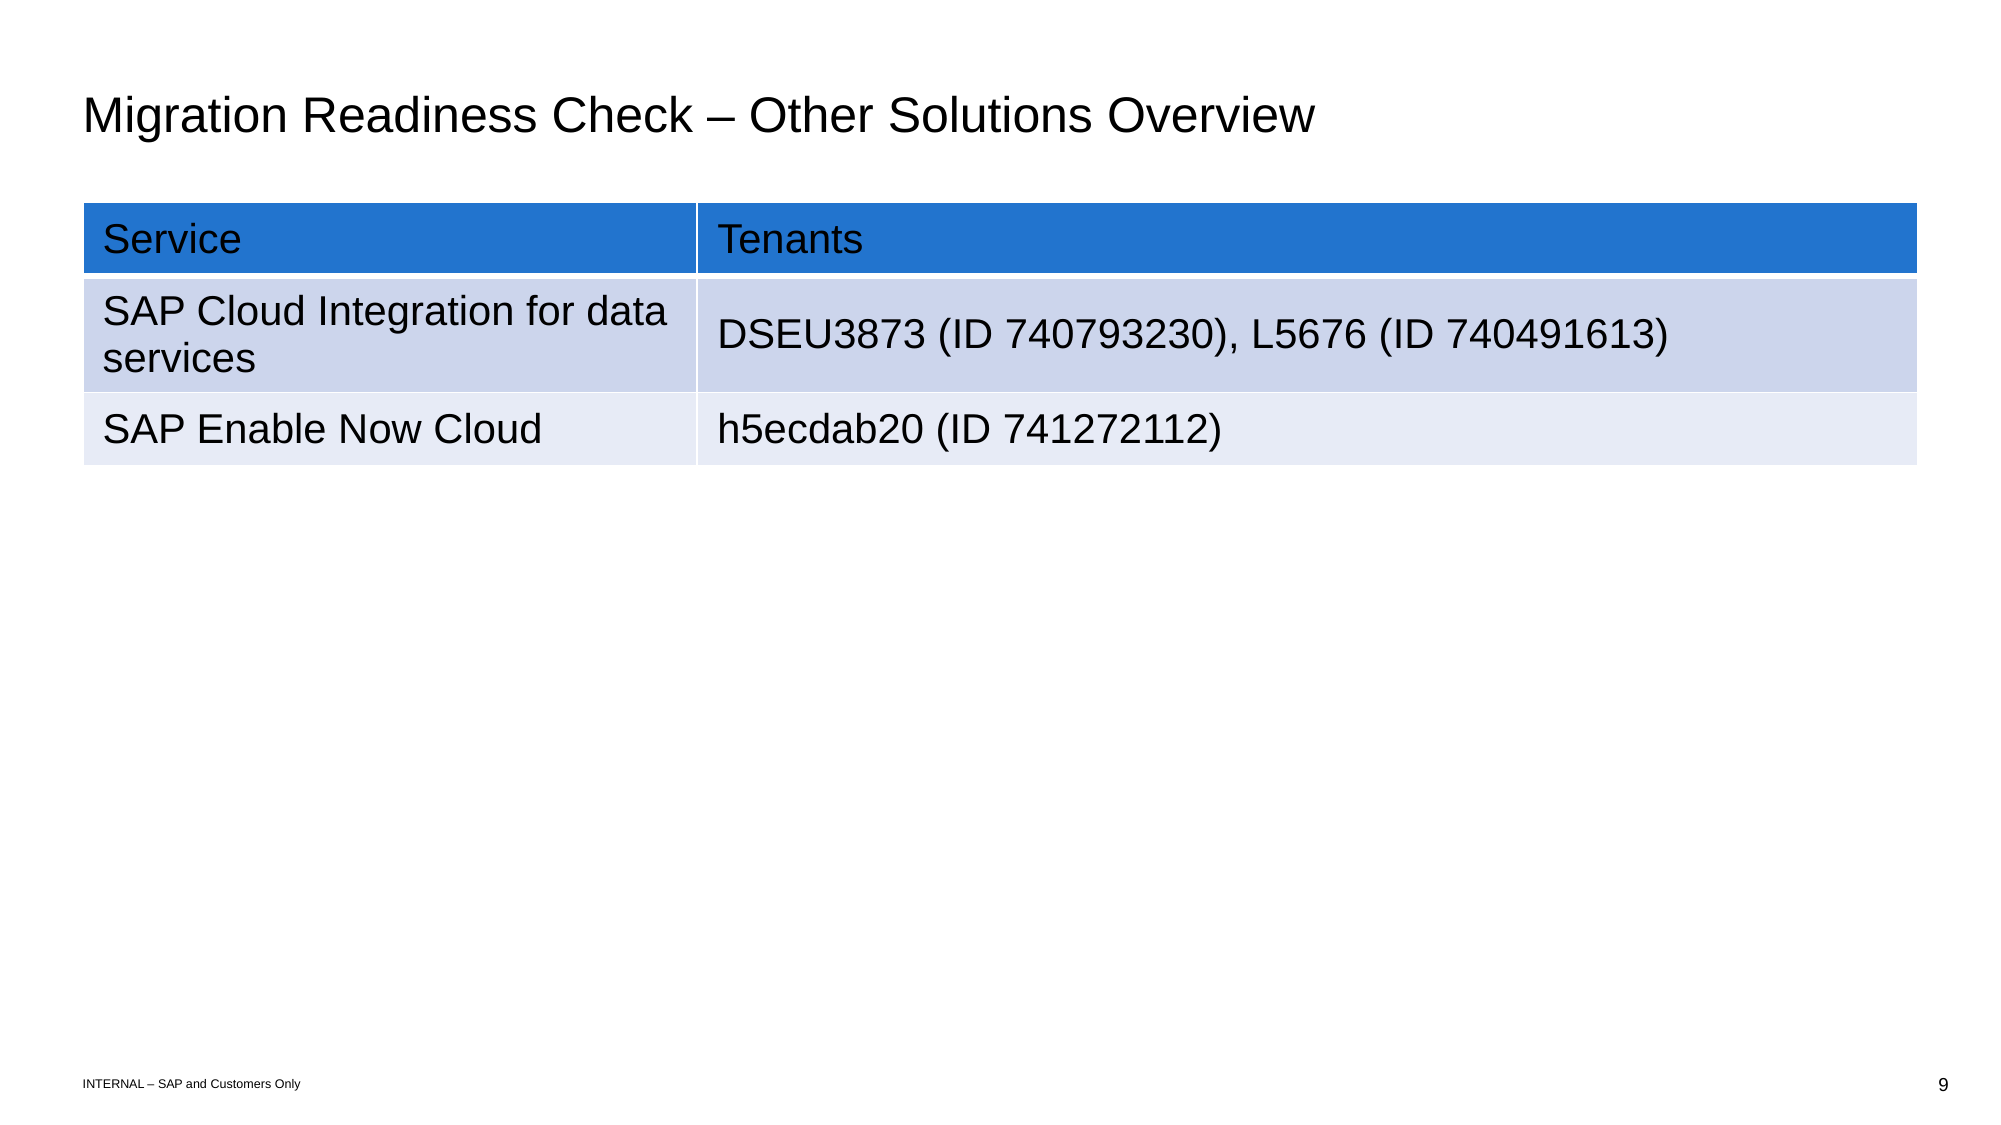

# Migration Readiness Check – Other Solutions Overview
| Service | Tenants |
| --- | --- |
| SAP Cloud Integration for data services | DSEU3873 (ID 740793230), L5676 (ID 740491613) |
| SAP Enable Now Cloud | h5ecdab20 (ID 741272112) |